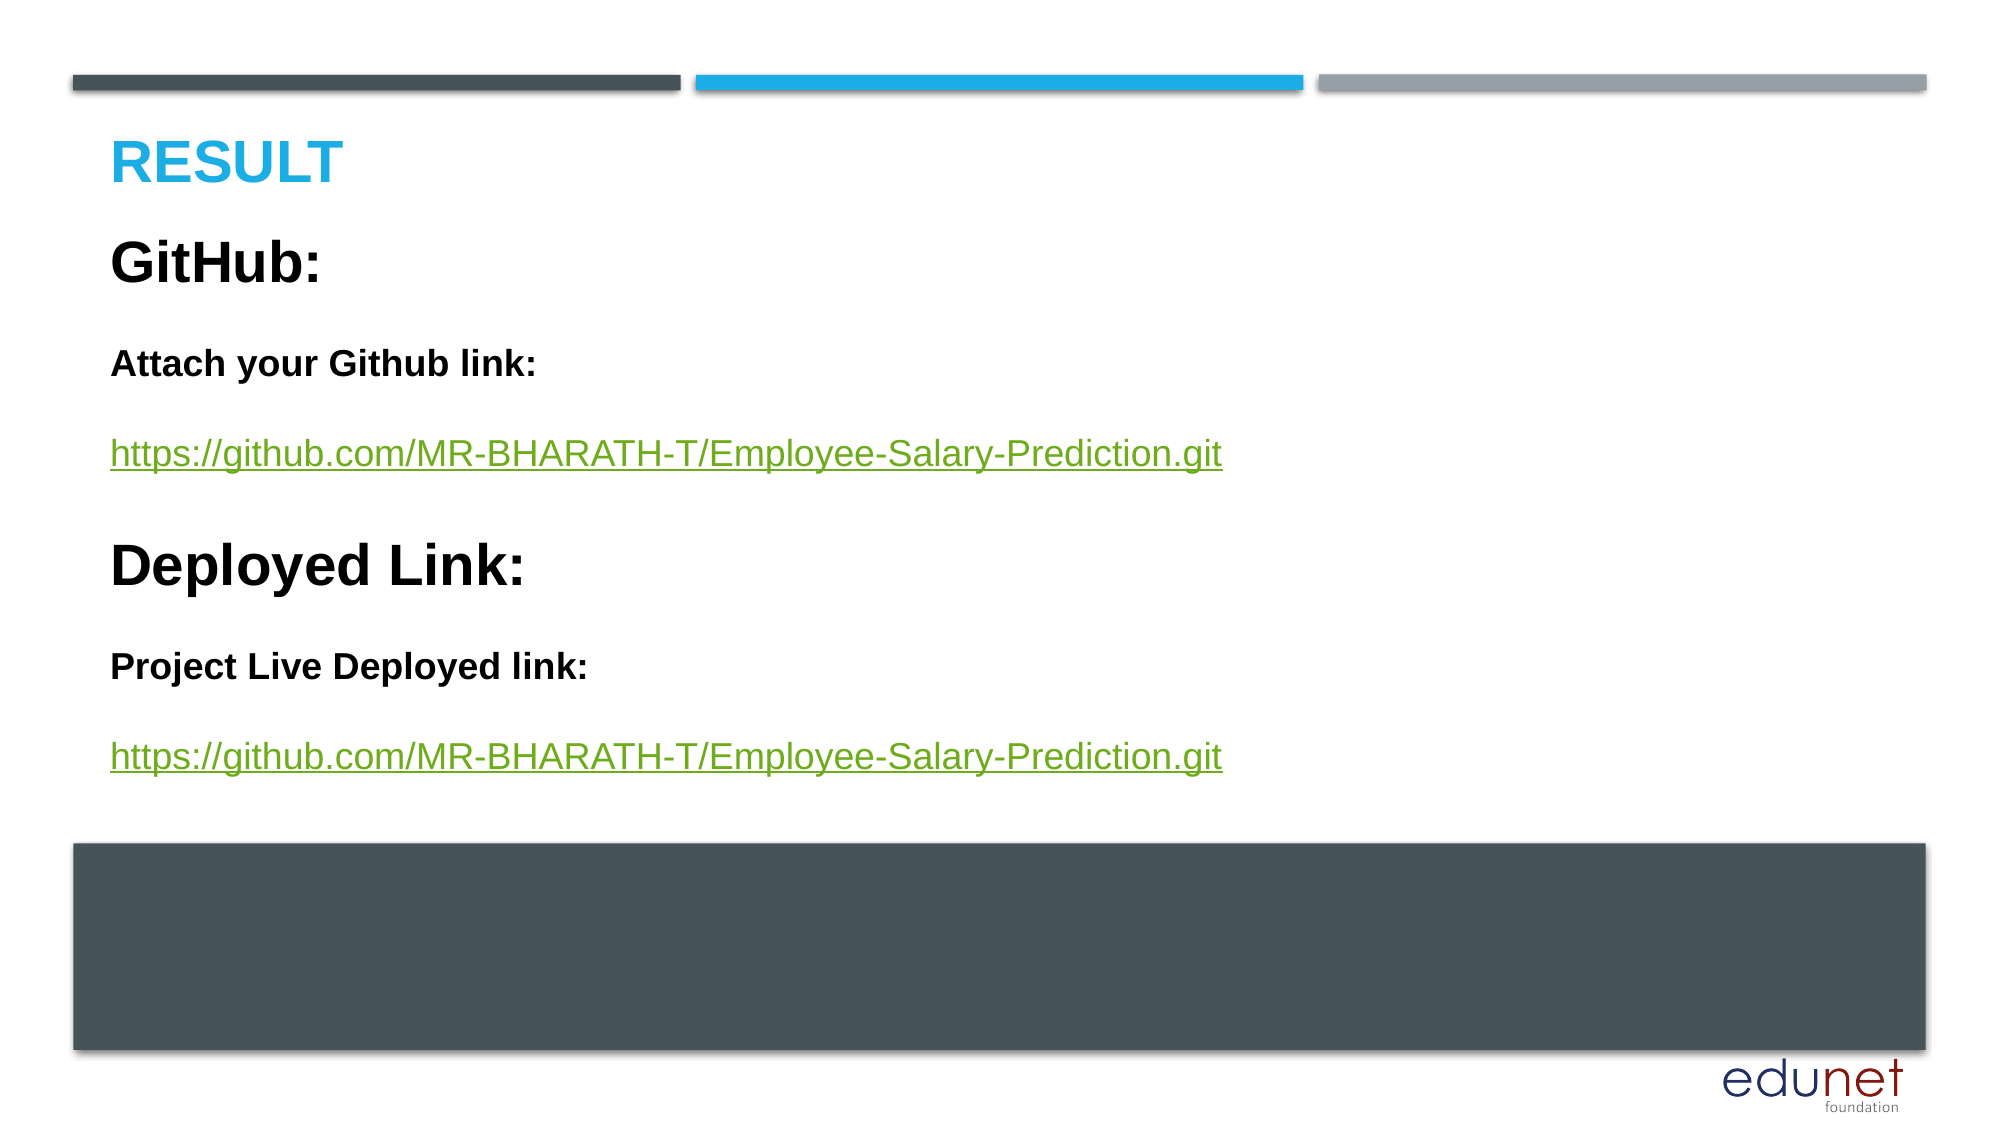

Result
GitHub:

Attach your Github link:

https://github.com/MR-BHARATH-T/Employee-Salary-Prediction.git
Deployed Link:

Project Live Deployed link:

https://github.com/MR-BHARATH-T/Employee-Salary-Prediction.git